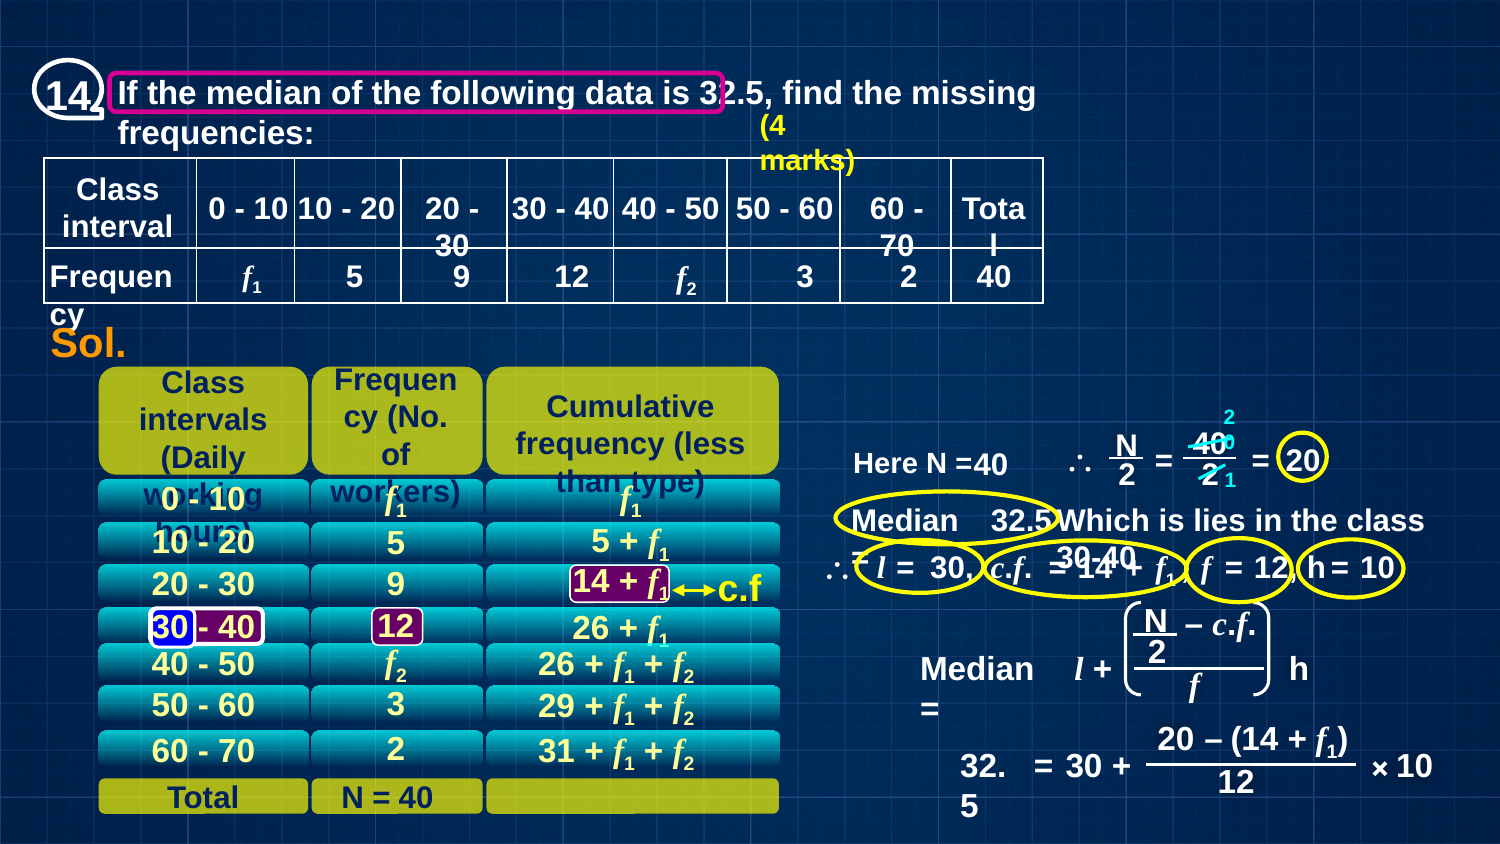

14
If the median of the following data is 32.5, find the missing frequencies:

(4 marks)
|  |  |  |  |  |  |  |  |  |
| --- | --- | --- | --- | --- | --- | --- | --- | --- |
|  |  |  |  |  |  |  |  |  |
Class interval
0 - 10
10 - 20
20 - 30
30 - 40
40 - 50
50 - 60
60 - 70
Total
Frequency
f1
5
9
12
f2
3
2
40
Sol.
Frequency (No. of workers)
Class intervals (Daily working hours)

Cumulative frequency (less than type)
20
40
N
∴
=
20

=
Here N =
40
2
2
1
f1
f1
0 - 10

Median =
32.5
Which is lies in the class 30-40
5 + f1
10 - 20
5

∴

l
=
30,
c.f.
=
14
+
f1 ,
f
=
12,
h
=
10

14 + f1
20 - 30
9
c.f

N
– c.f.

2
l +
h
Median =
f
12
30 - 40
26 + f1

f2
40 - 50
26 + f1 + f2

3
50 - 60
29 + f1 + f2

20
–
(14 + f1)
2
60 - 70
31 + f1 + f2

32.5
=
30
+
×
10
12
Total
N =
40